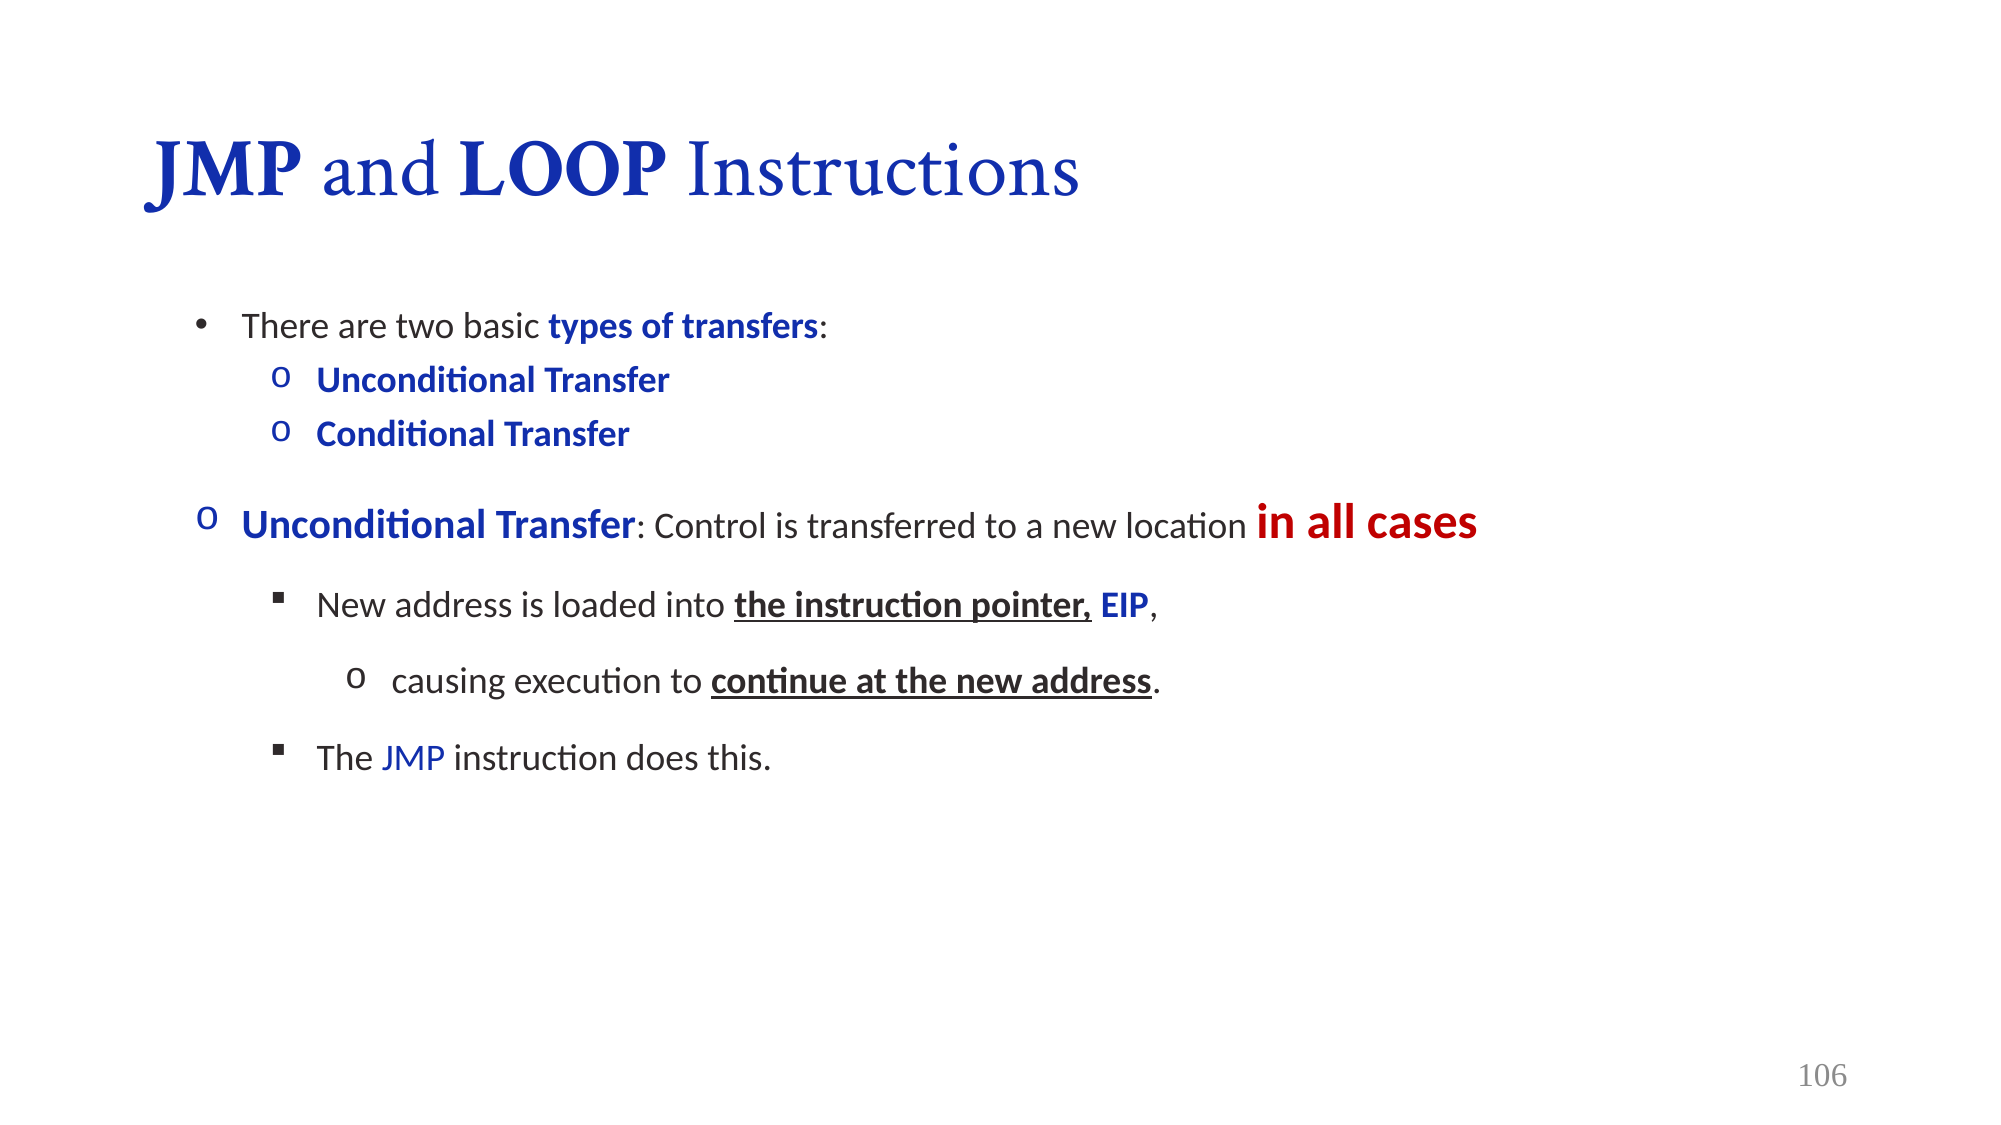

# JMP and LOOP Instructions
There are two basic types of transfers:
Unconditional Transfer
Conditional Transfer
Unconditional Transfer: Control is transferred to a new location in all cases
New address is loaded into the instruction pointer, EIP,
causing execution to continue at the new address.
The JMP instruction does this.
106